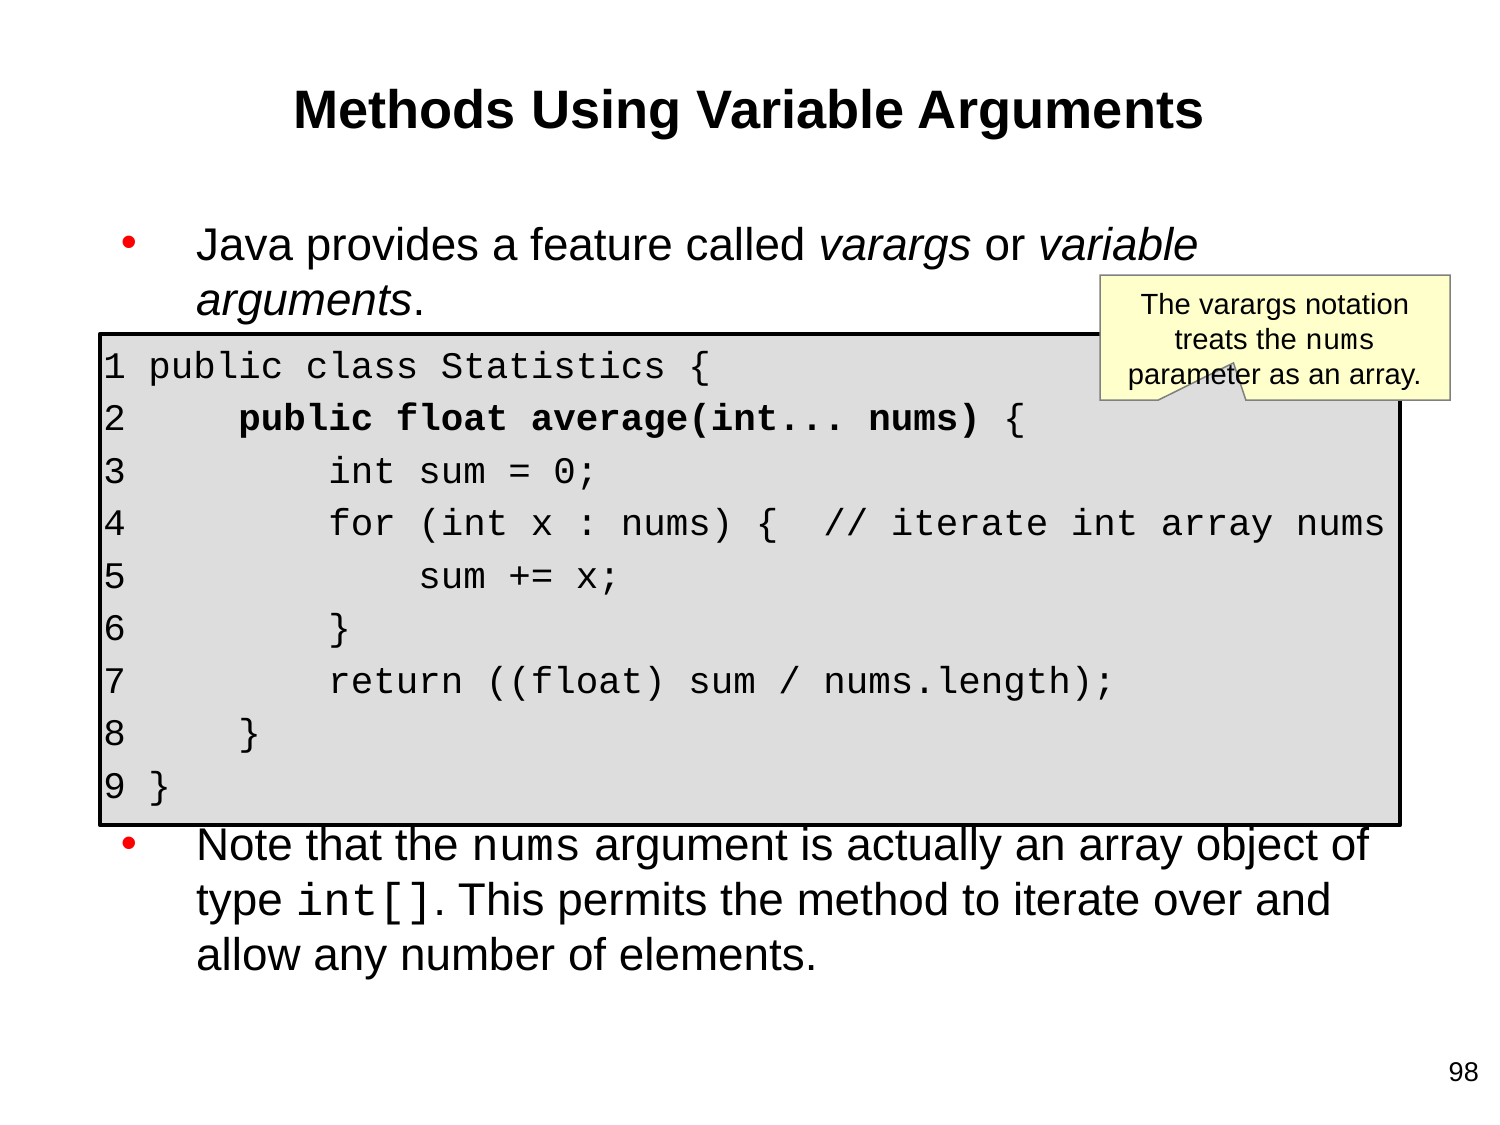

# Methods Using Variable Arguments
Java provides a feature called varargs or variable arguments.

 public class Statistics {
     public float average(int... nums) {
         int sum = 0;
         for (int x : nums) {  // iterate int array nums
             sum += x;
         }
         return ((float) sum / nums.length);
     }
 }
Note that the nums argument is actually an array object of type int[]. This permits the method to iterate over and allow any number of elements.
The varargs notation treats the nums parameter as an array.

98